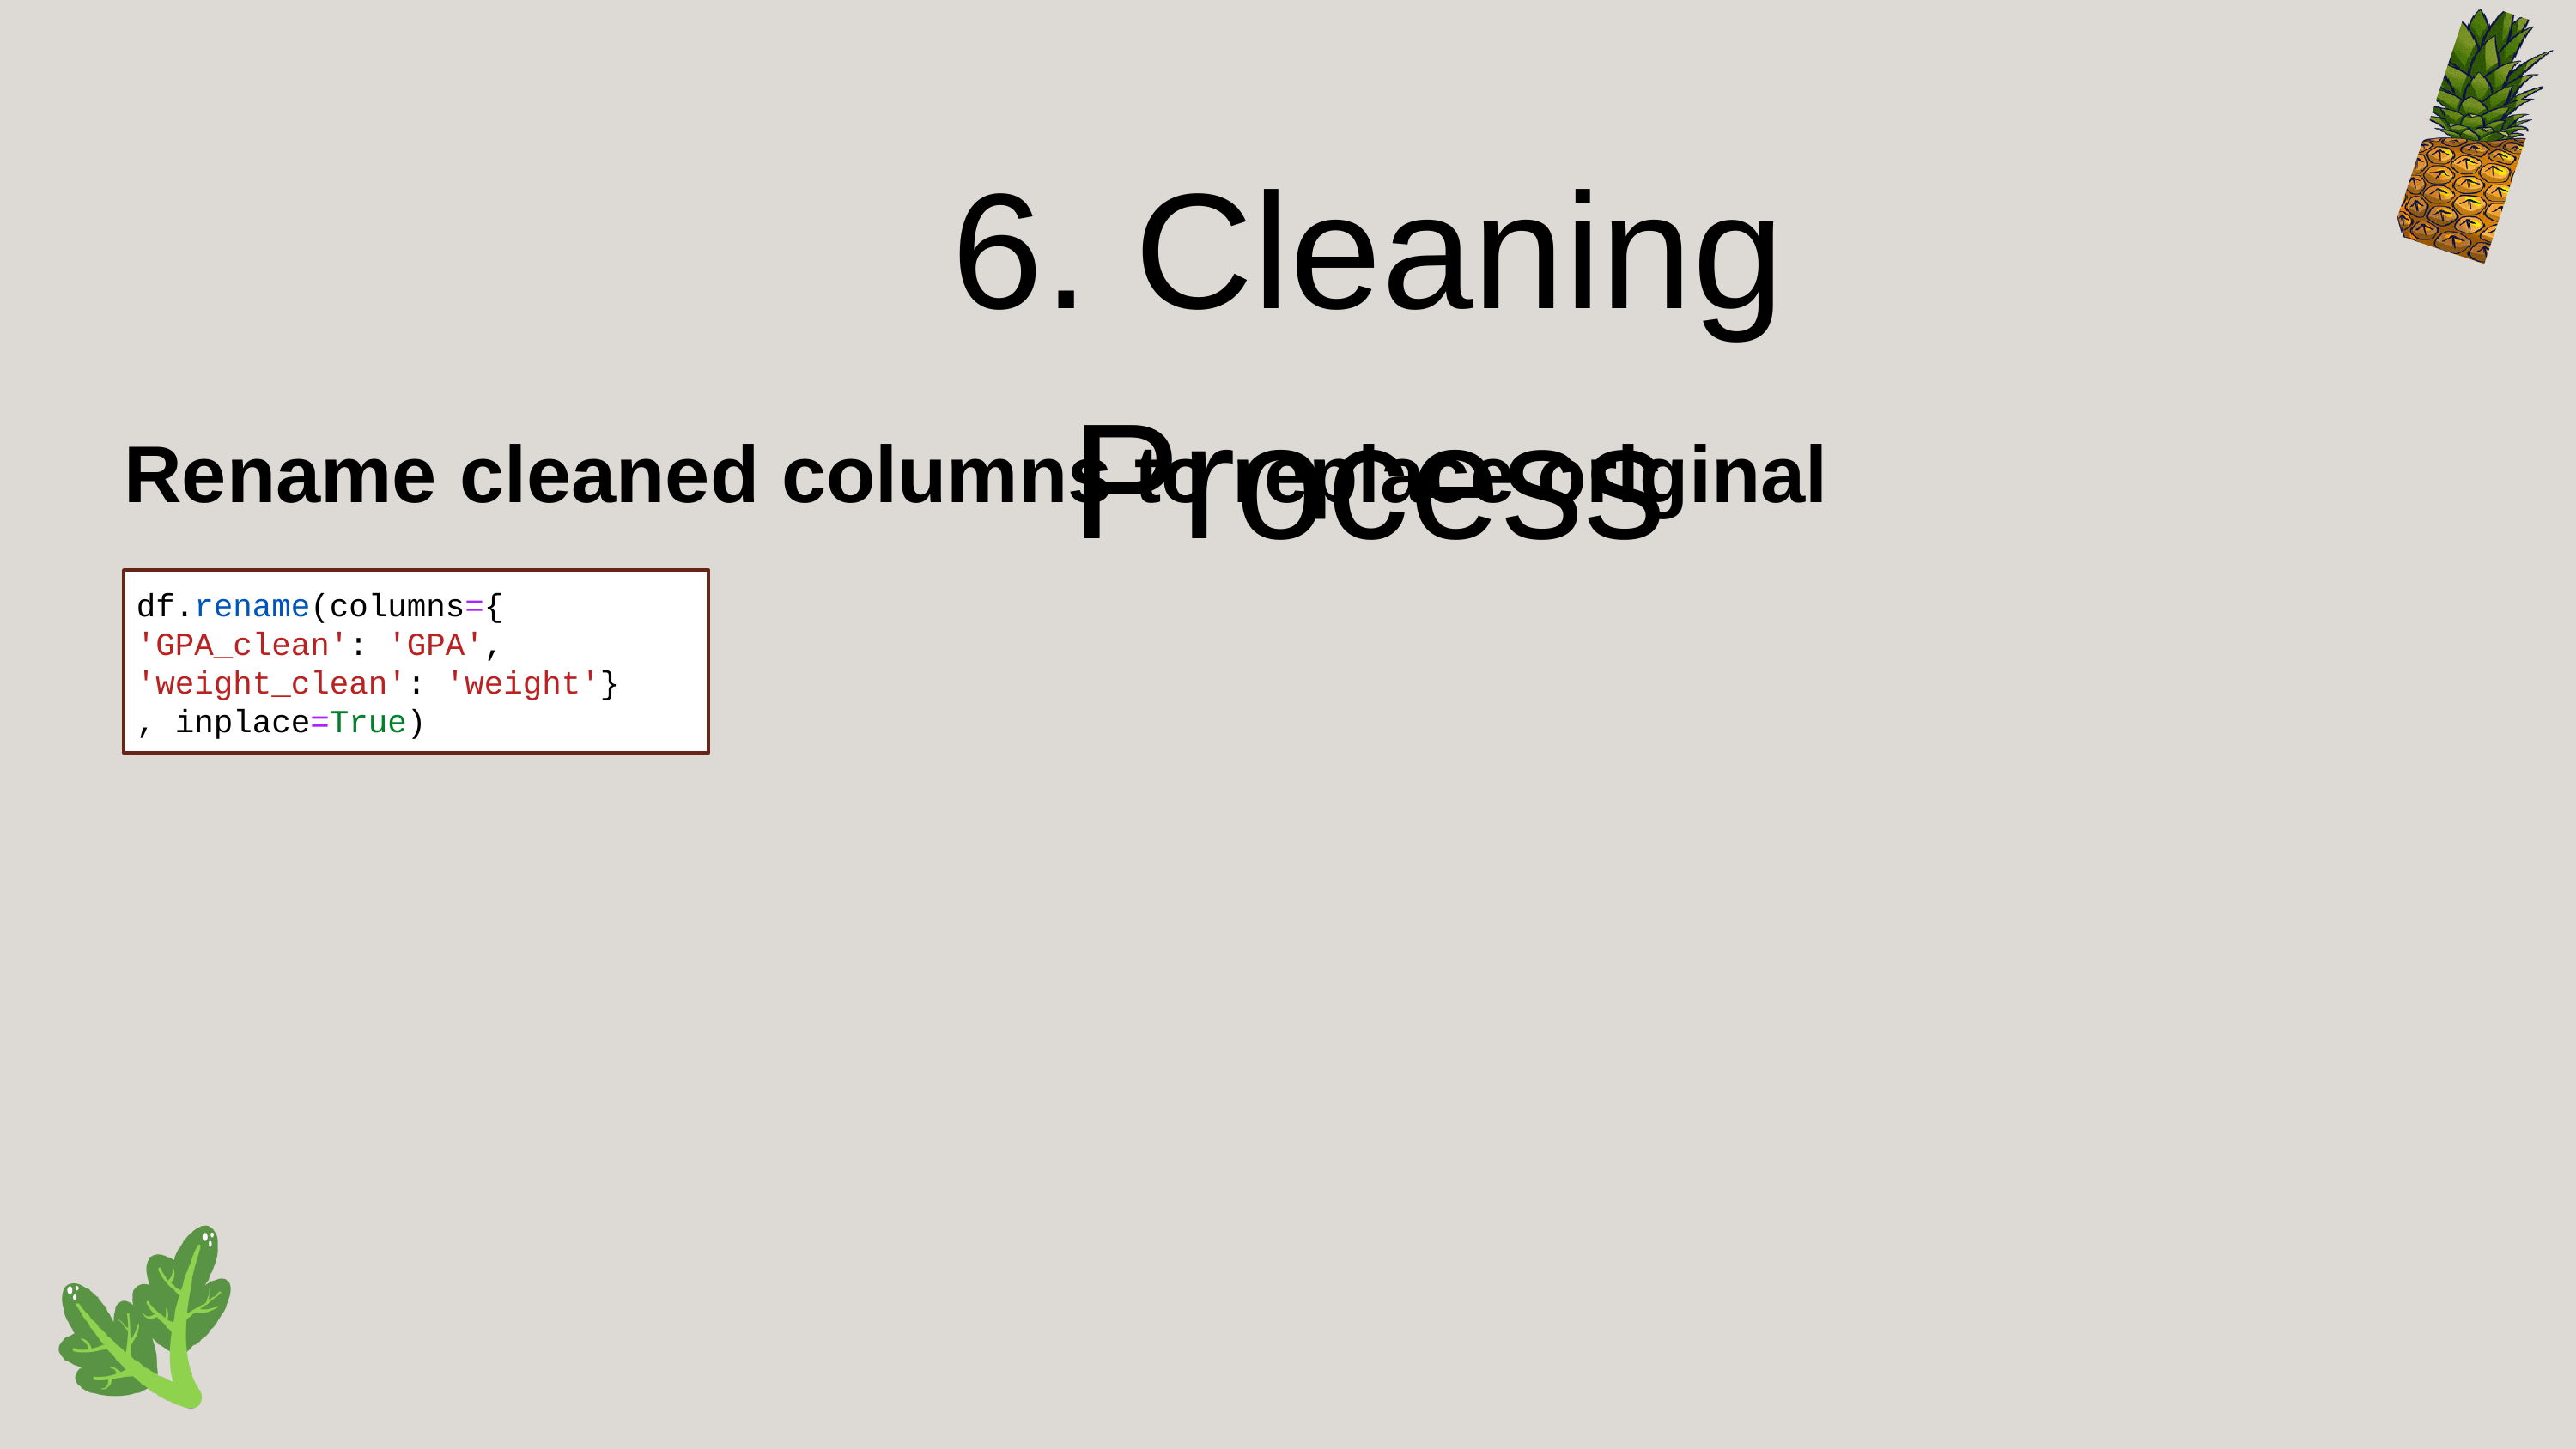

6. Cleaning Process
Rename cleaned columns to replace original names
df.rename(columns={
'GPA_clean': 'GPA',
'weight_clean': 'weight'}
, inplace=True)